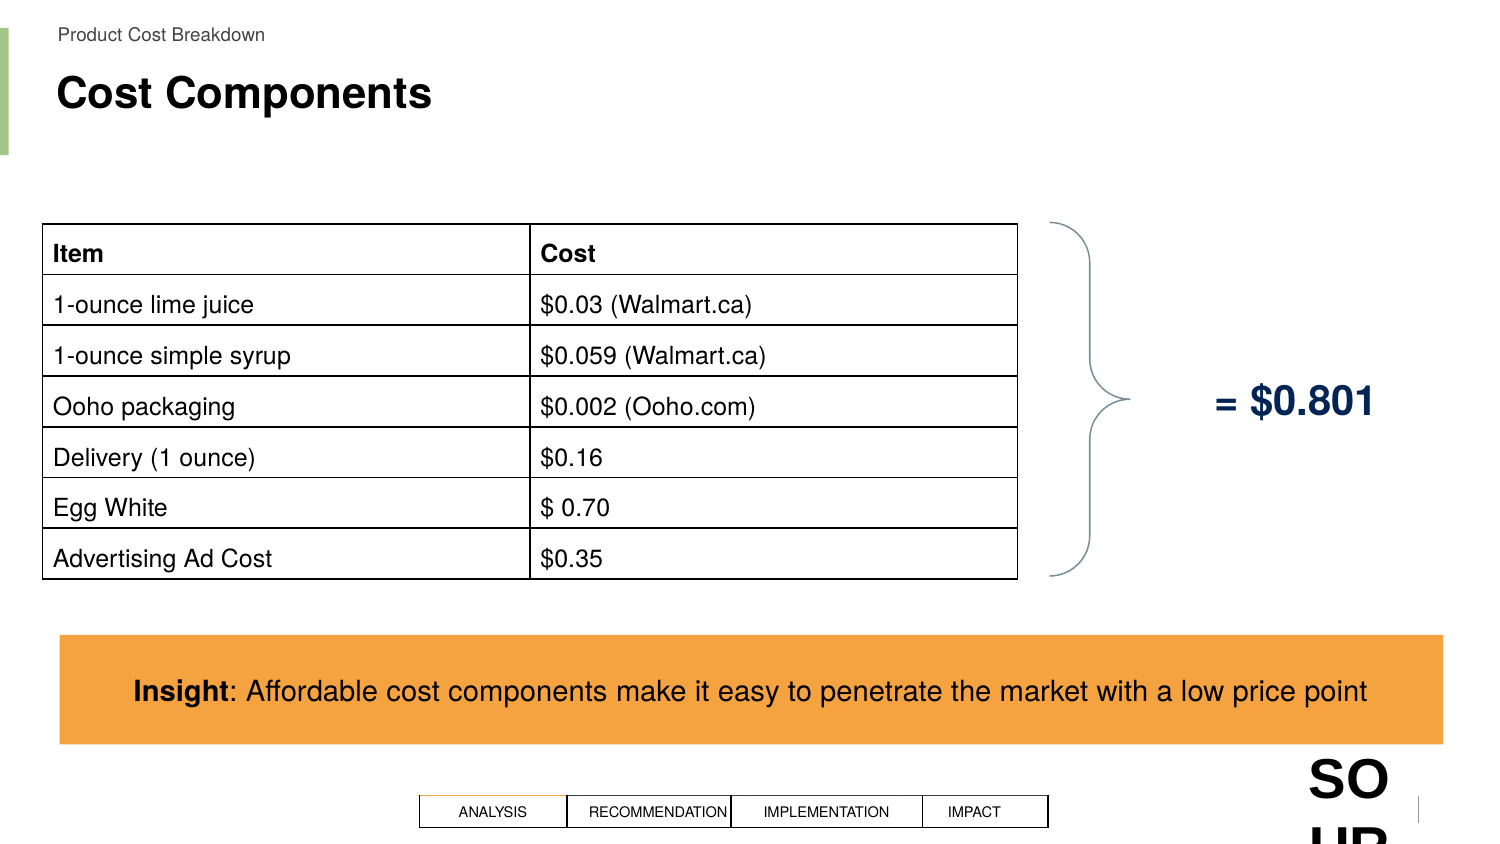

Product Cost Breakdown
# Cost Components

| Item | Cost |
| --- | --- |
| 1-ounce lime juice | $0.03 (Walmart.ca) |
| 1-ounce simple syrup | $0.059 (Walmart.ca) |
| Ooho packaging | $0.002 (Ooho.com) |
| Delivery (1 ounce) | $0.16 |
| Egg White | $ 0.70 |
| Advertising Ad Cost | $0.35 |
= $0.801
Insight: Affordable cost components make it easy to penetrate the market with a low price point